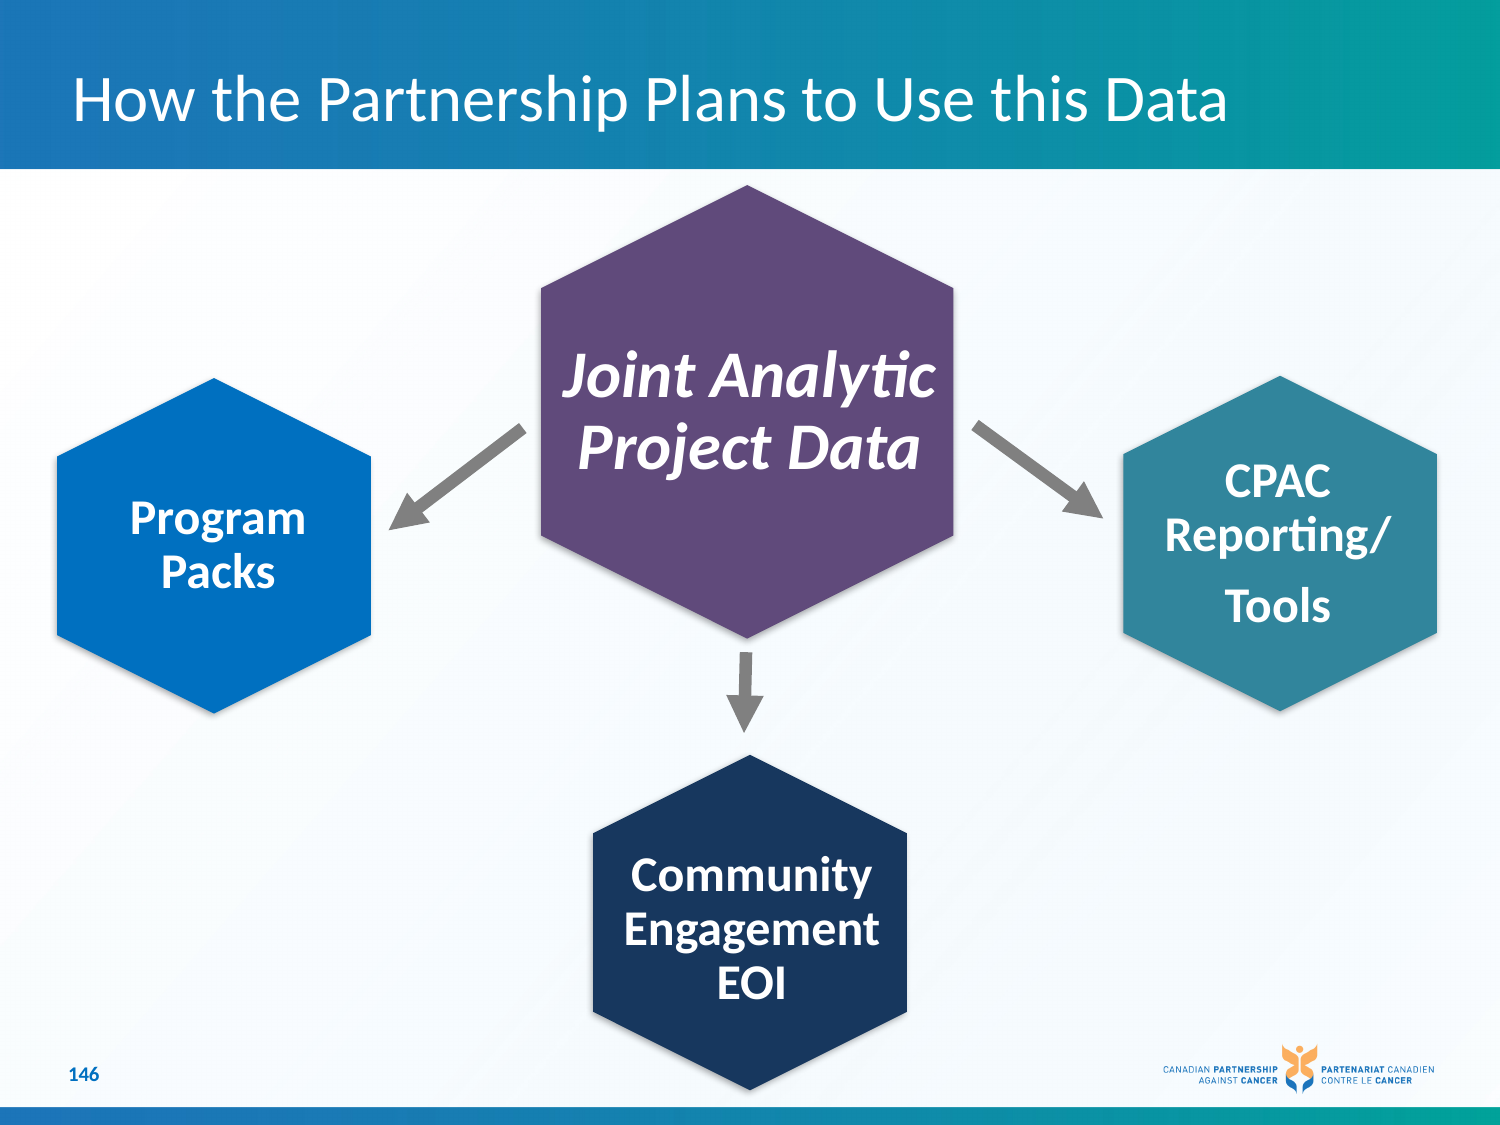

# How the Partnership Plans to Use this Data

Joint Analytic Project Data
Joint Analytic Project Data

CPAC Reporting/
Tools
Program Packs

Community Engagement EOI
146